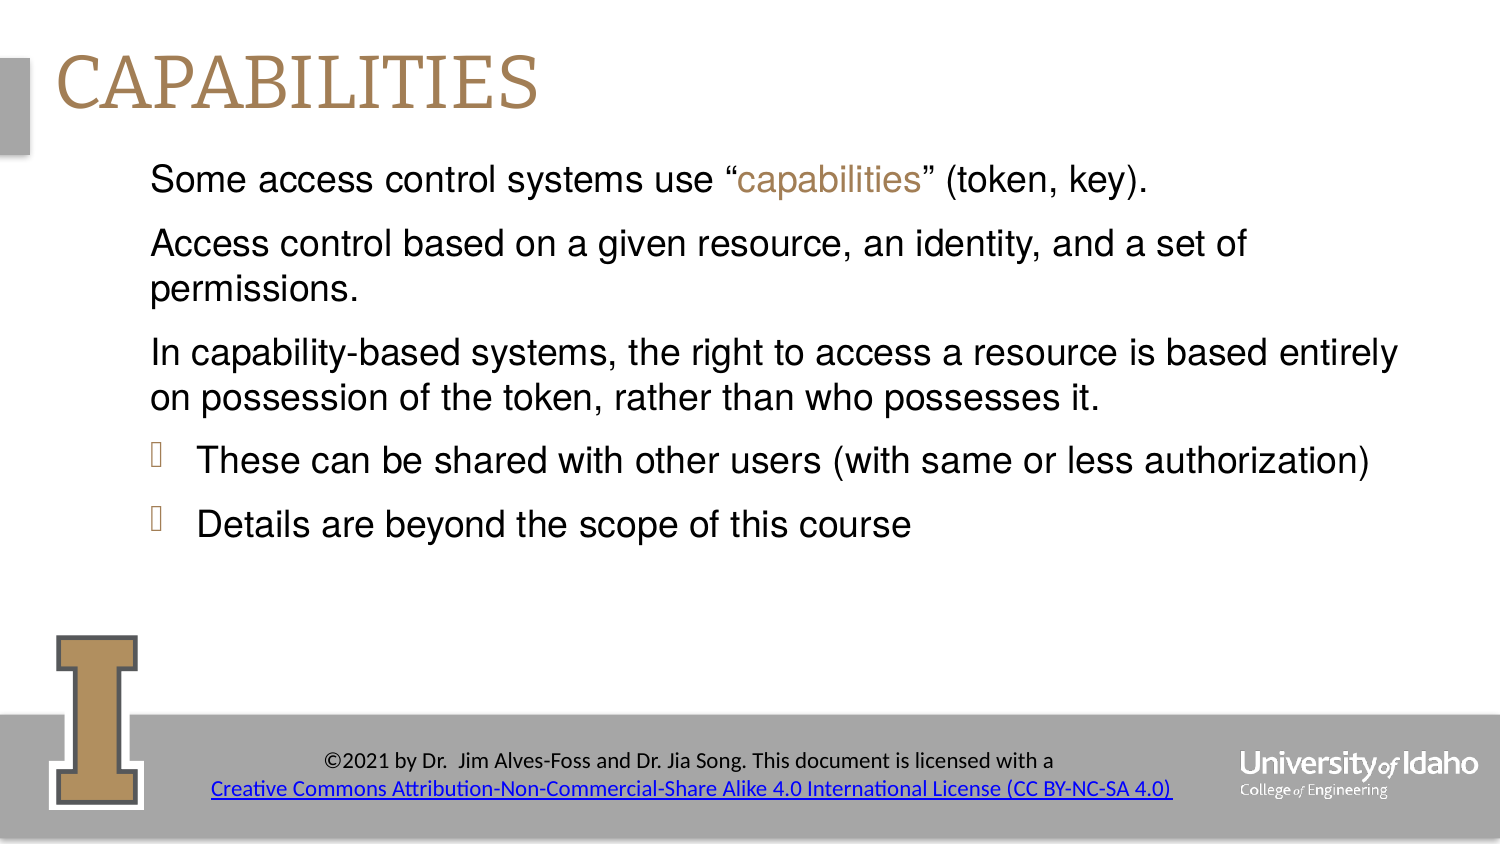

# capabilities
Some access control systems use “capabilities” (token, key).
Access control based on a given resource, an identity, and a set of permissions.
In capability-based systems, the right to access a resource is based entirely on possession of the token, rather than who possesses it.
These can be shared with other users (with same or less authorization)
Details are beyond the scope of this course